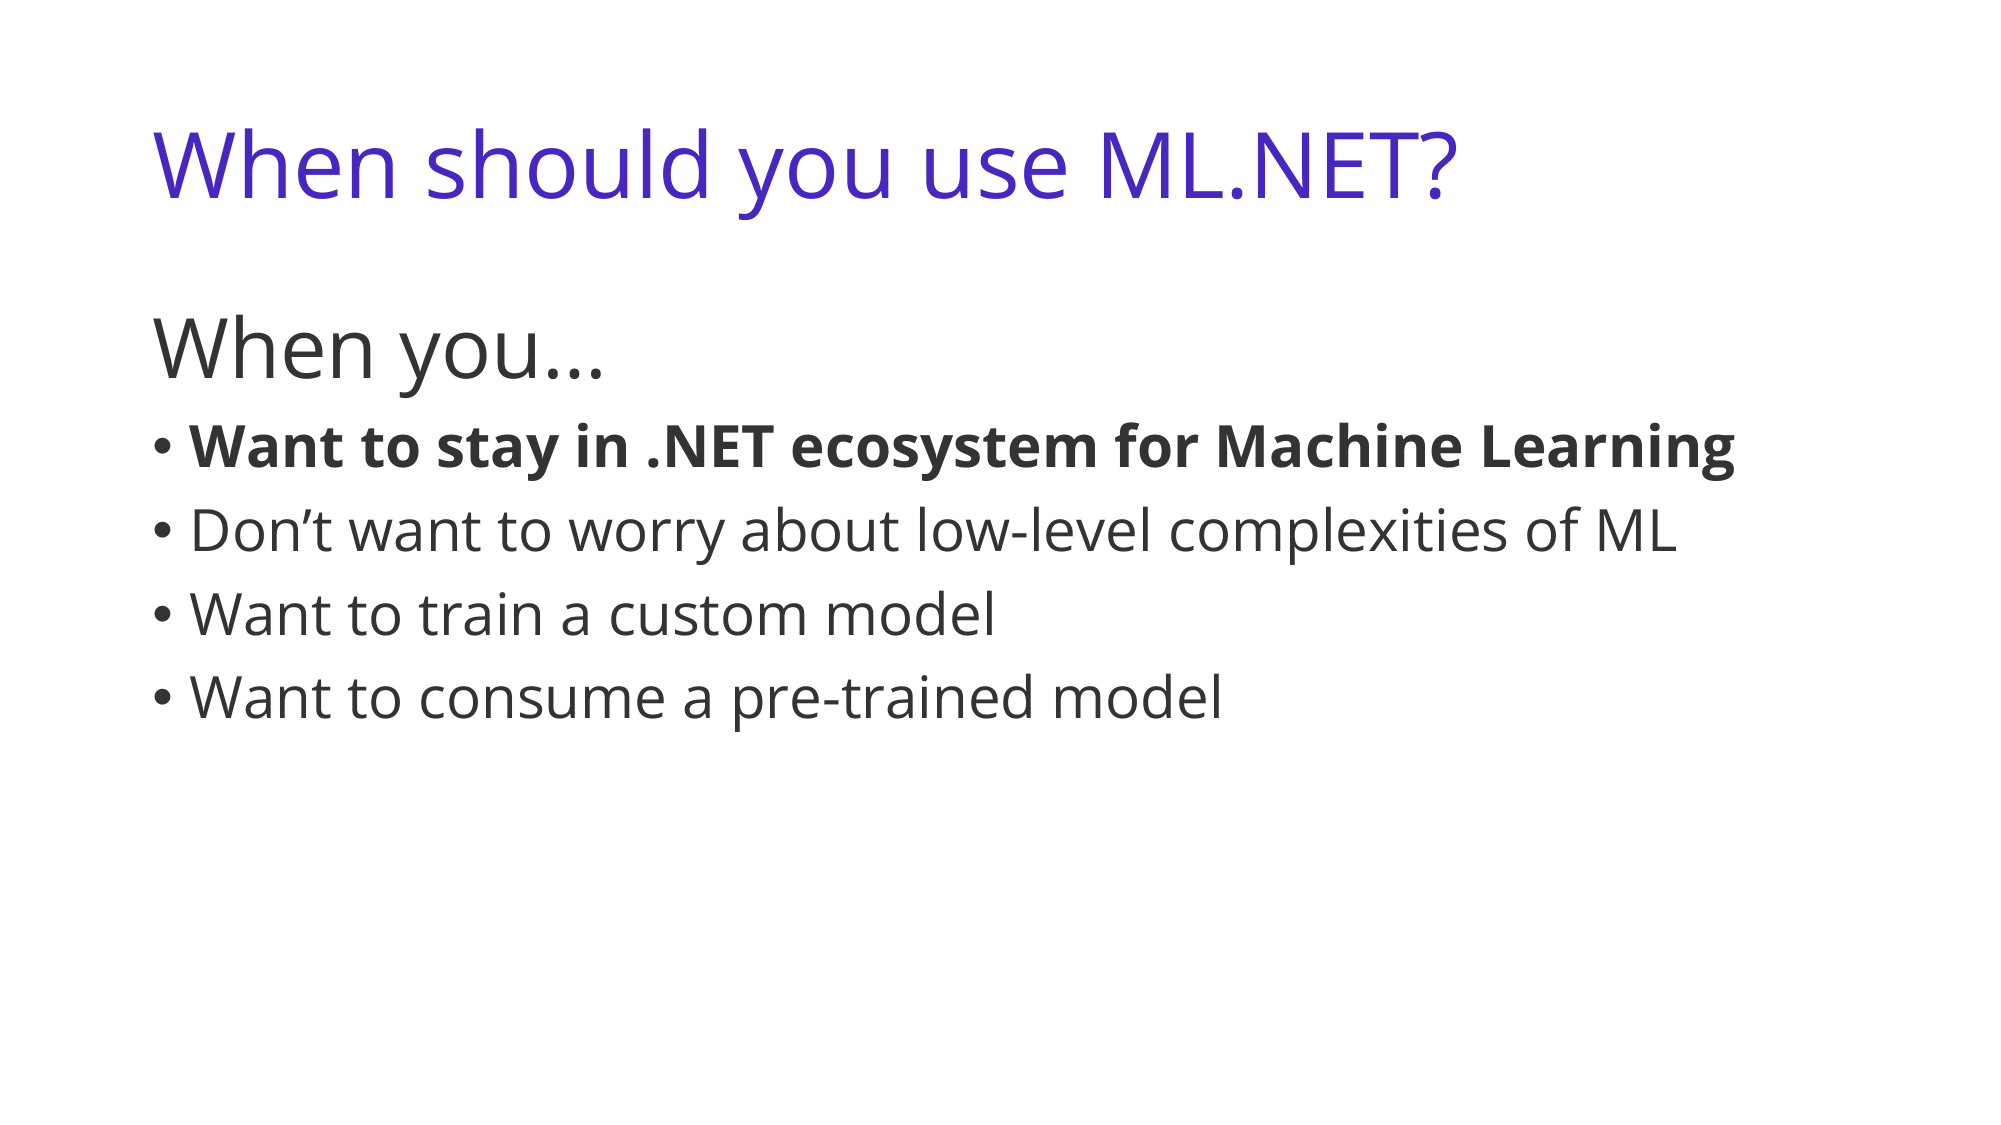

# When should you use ML.NET?
When you…
Want to stay in .NET ecosystem for Machine Learning
Don’t want to worry about low-level complexities of ML
Want to train a custom model
Want to consume a pre-trained model